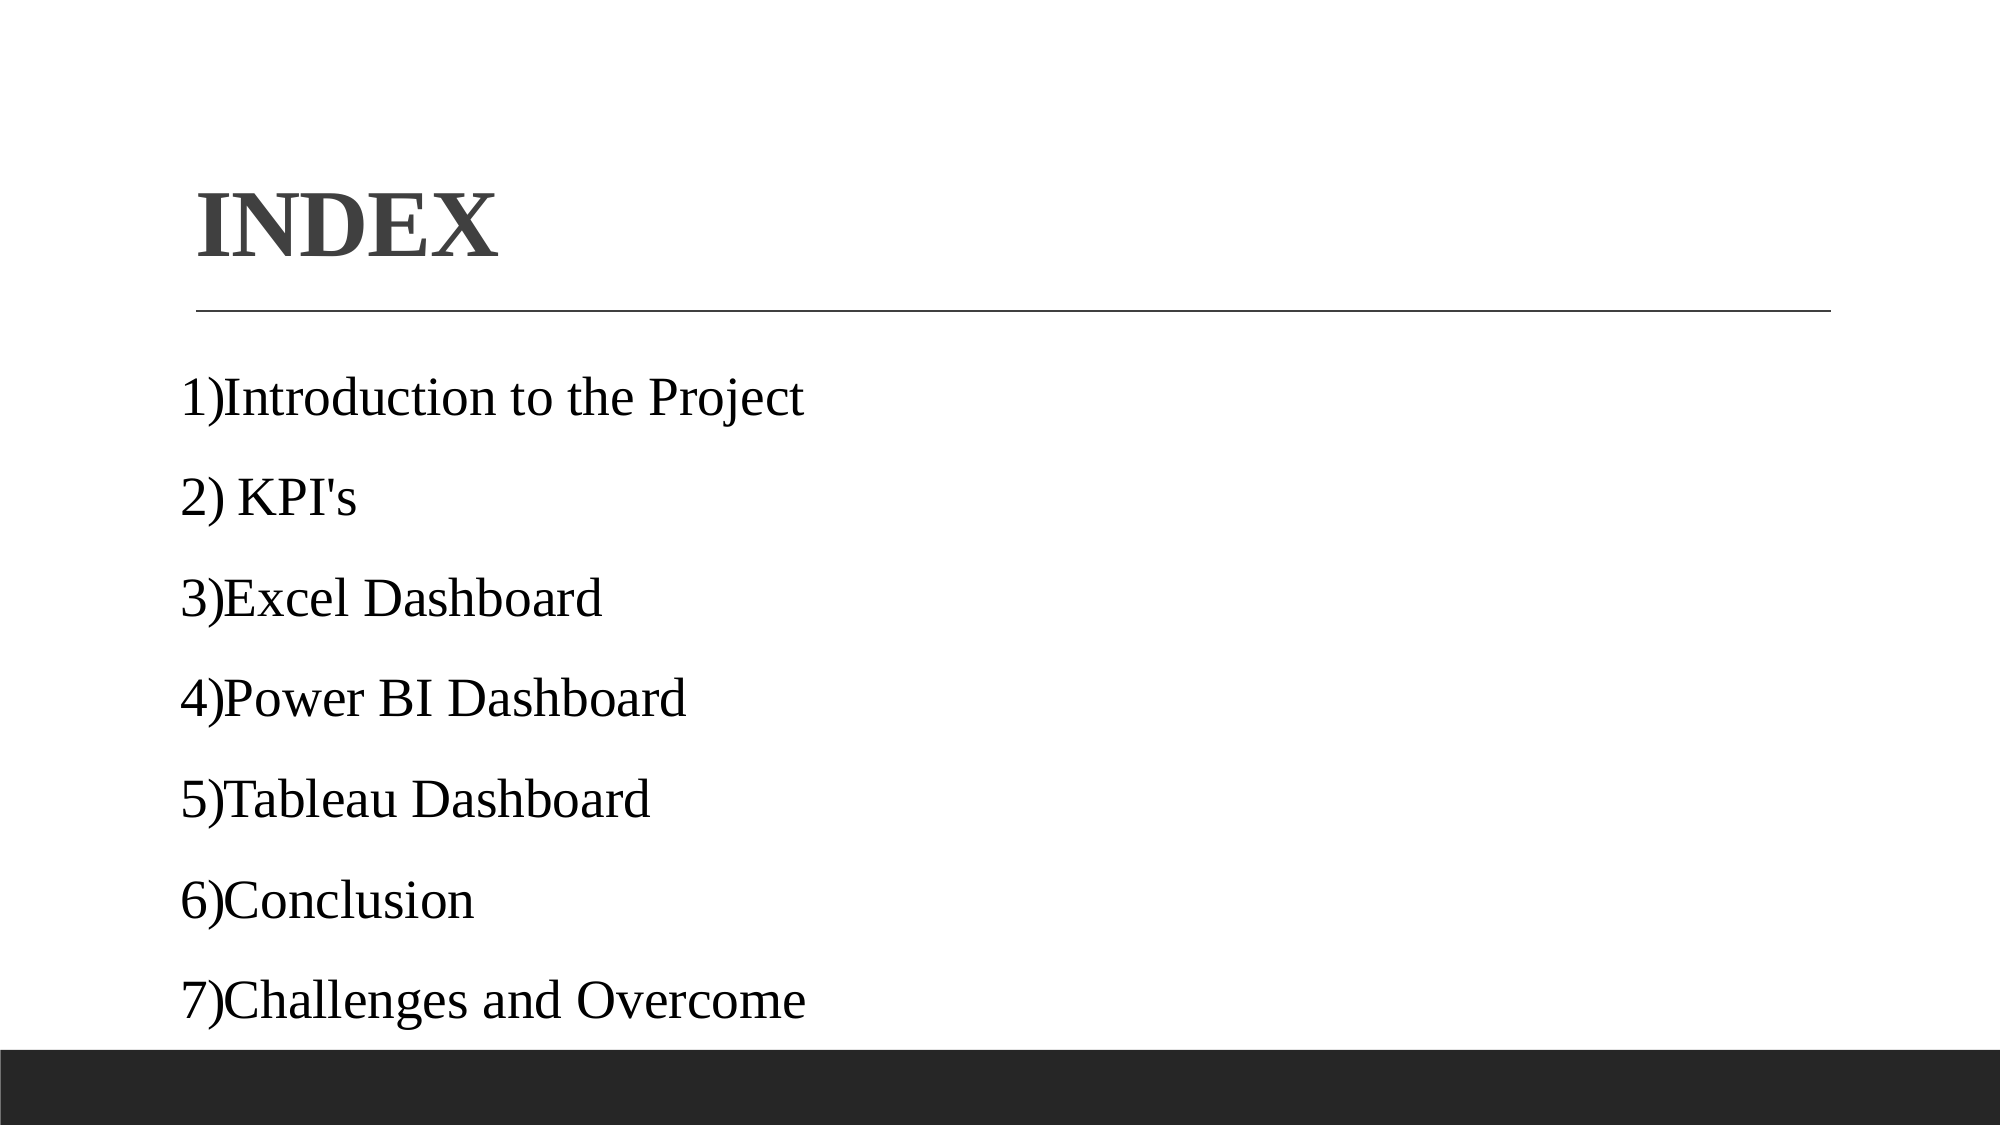

# INDEX
Introduction to the Project
 KPI's
Excel Dashboard
Power BI Dashboard
Tableau Dashboard
Conclusion
Challenges and Overcome